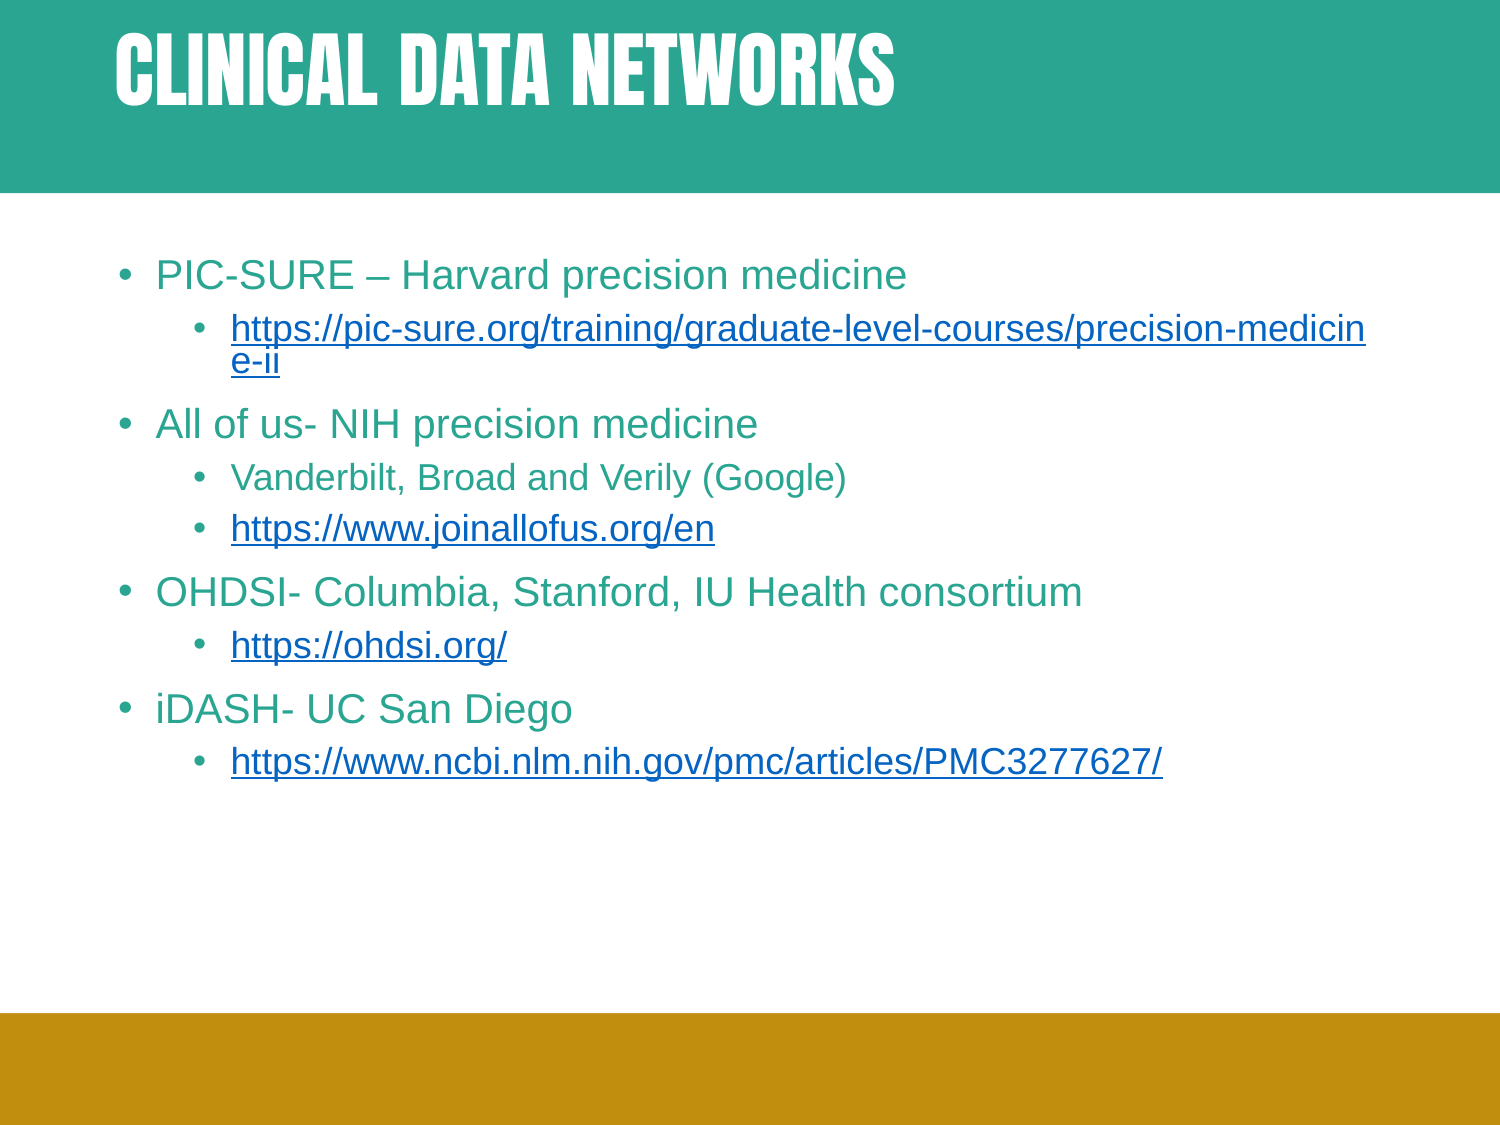

# Clinical Data Networks
PIC-SURE – Harvard precision medicine
https://pic-sure.org/training/graduate-level-courses/precision-medicine-ii
All of us- NIH precision medicine
Vanderbilt, Broad and Verily (Google)
https://www.joinallofus.org/en
OHDSI- Columbia, Stanford, IU Health consortium
https://ohdsi.org/
iDASH- UC San Diego
https://www.ncbi.nlm.nih.gov/pmc/articles/PMC3277627/